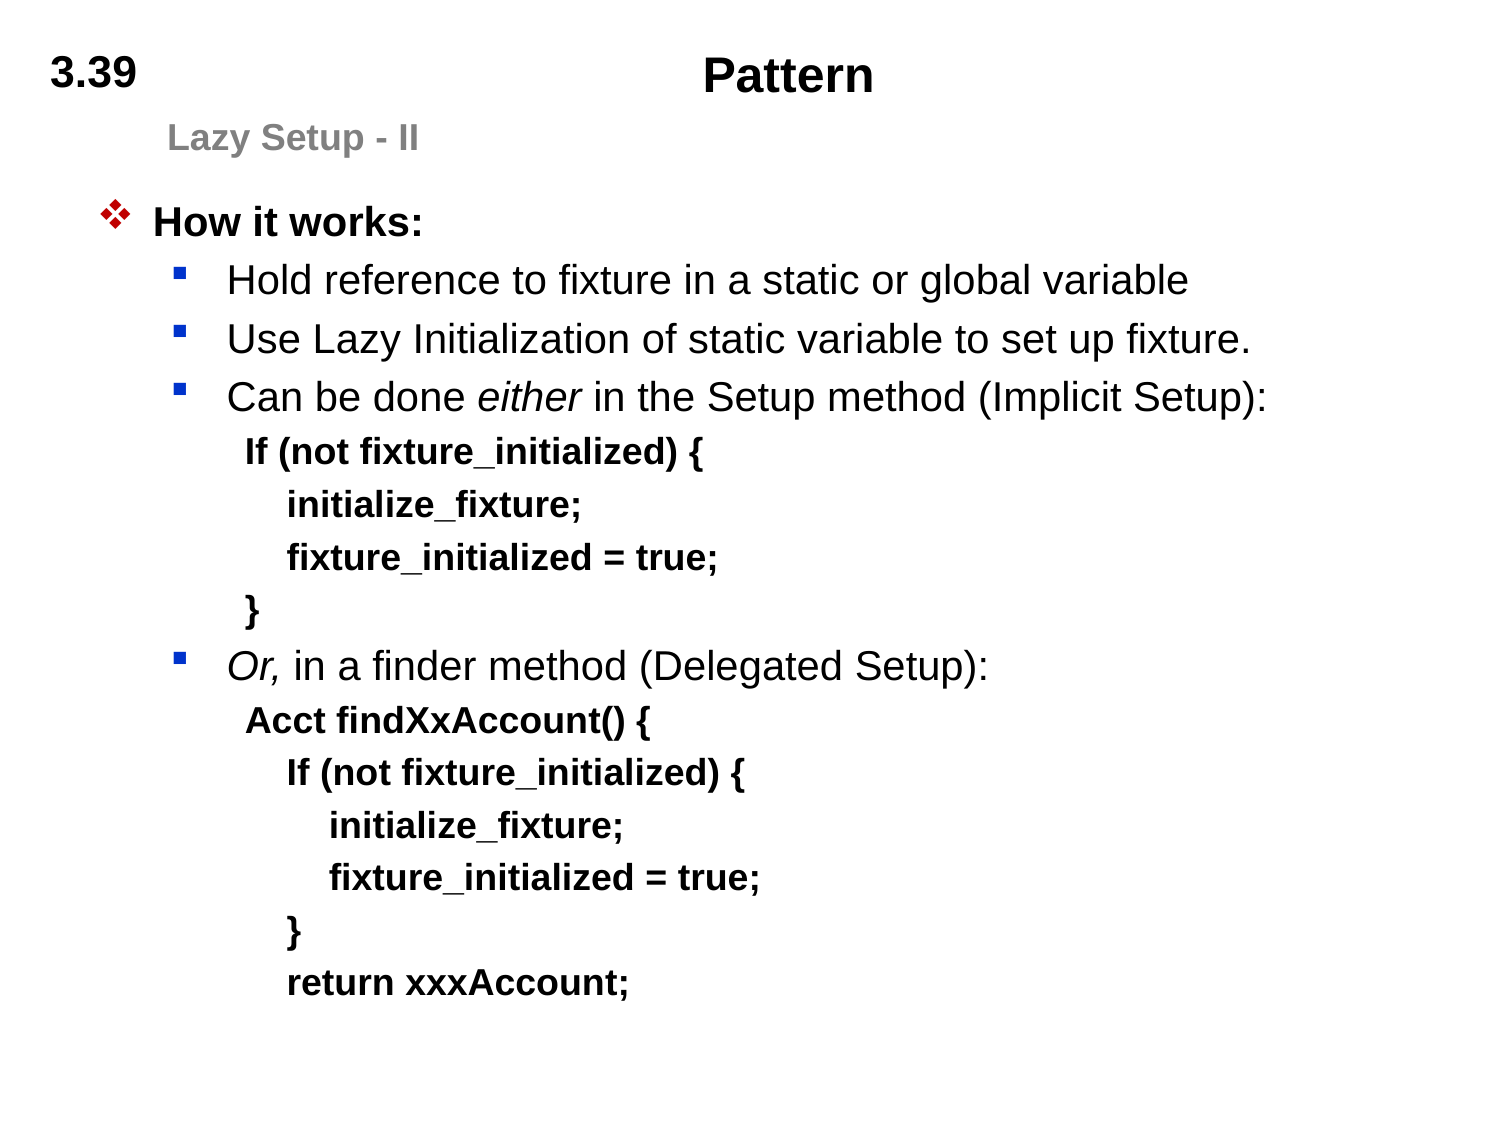

3.39
# Pattern
Lazy Setup - II
How it works:
Hold reference to fixture in a static or global variable
Use Lazy Initialization of static variable to set up fixture.
Can be done either in the Setup method (Implicit Setup):
If (not fixture_initialized) {
    initialize_fixture;
    fixture_initialized = true;
}
Or, in a finder method (Delegated Setup):
Acct findXxAccount() {
    If (not fixture_initialized) {
        initialize_fixture;
        fixture_initialized = true;
    }
    return xxxAccount;